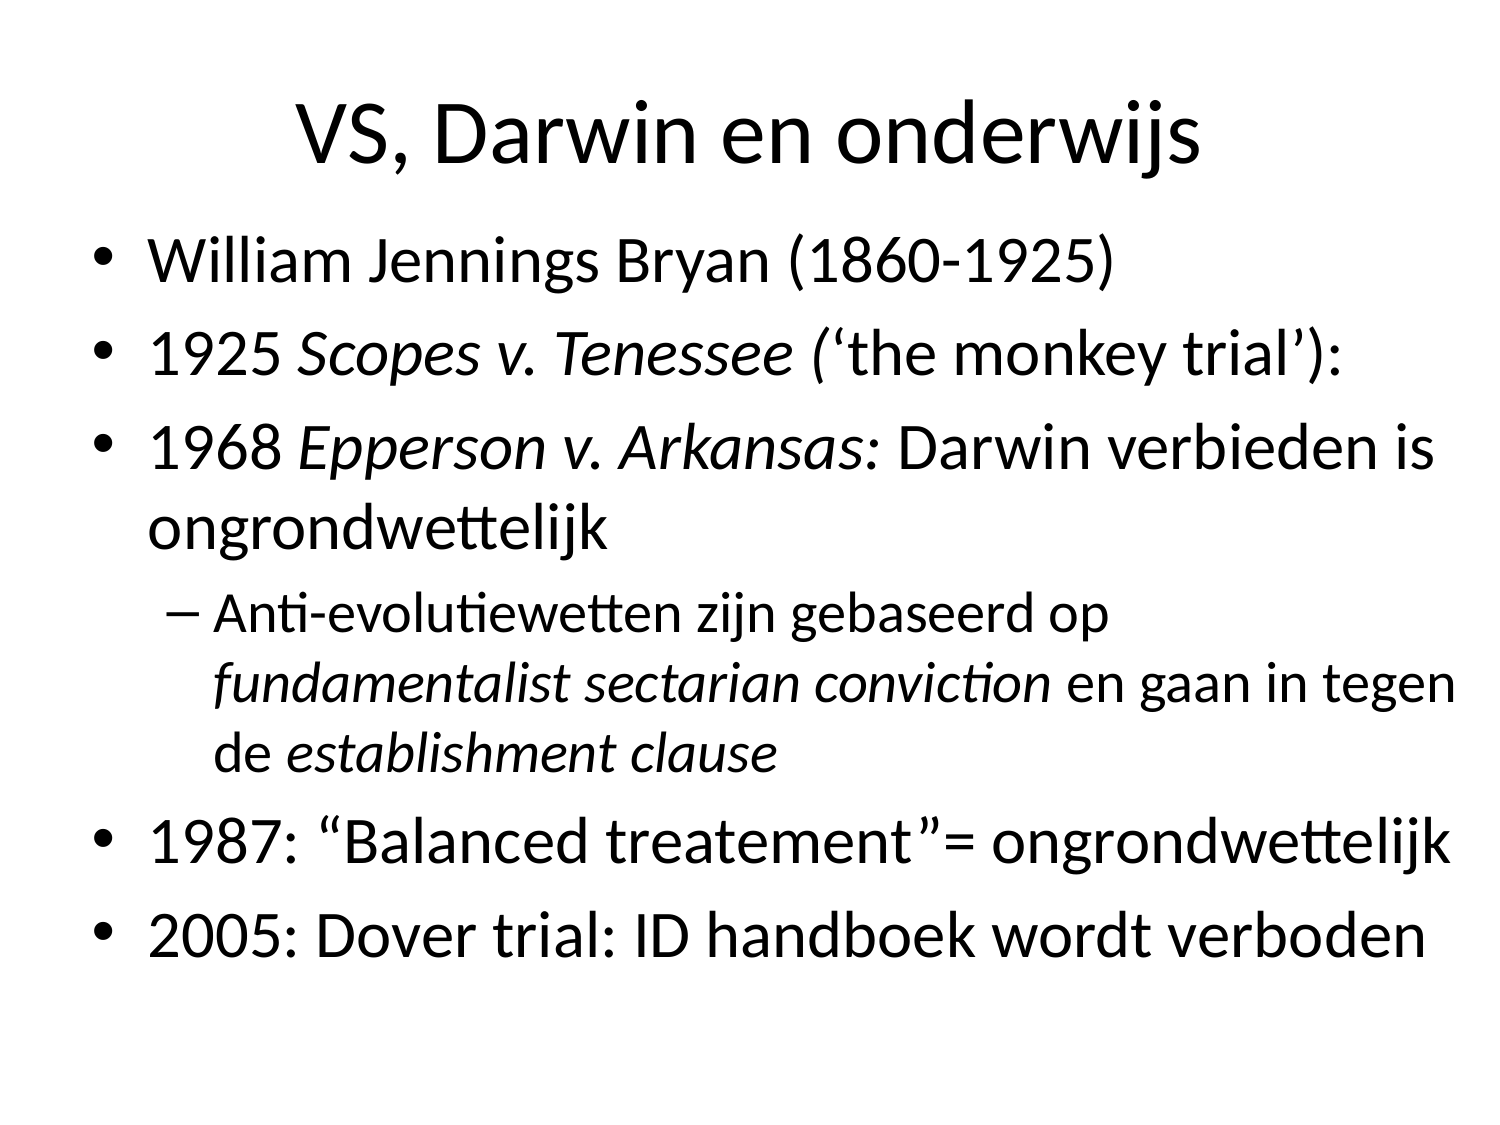

# VS, Darwin en onderwijs
William Jennings Bryan (1860-1925)
1925 Scopes v. Tenessee (‘the monkey trial’):
1968 Epperson v. Arkansas: Darwin verbieden is ongrondwettelijk
Anti-evolutiewetten zijn gebaseerd op fundamentalist sectarian conviction en gaan in tegen de establishment clause
1987: “Balanced treatement”= ongrondwettelijk
2005: Dover trial: ID handboek wordt verboden